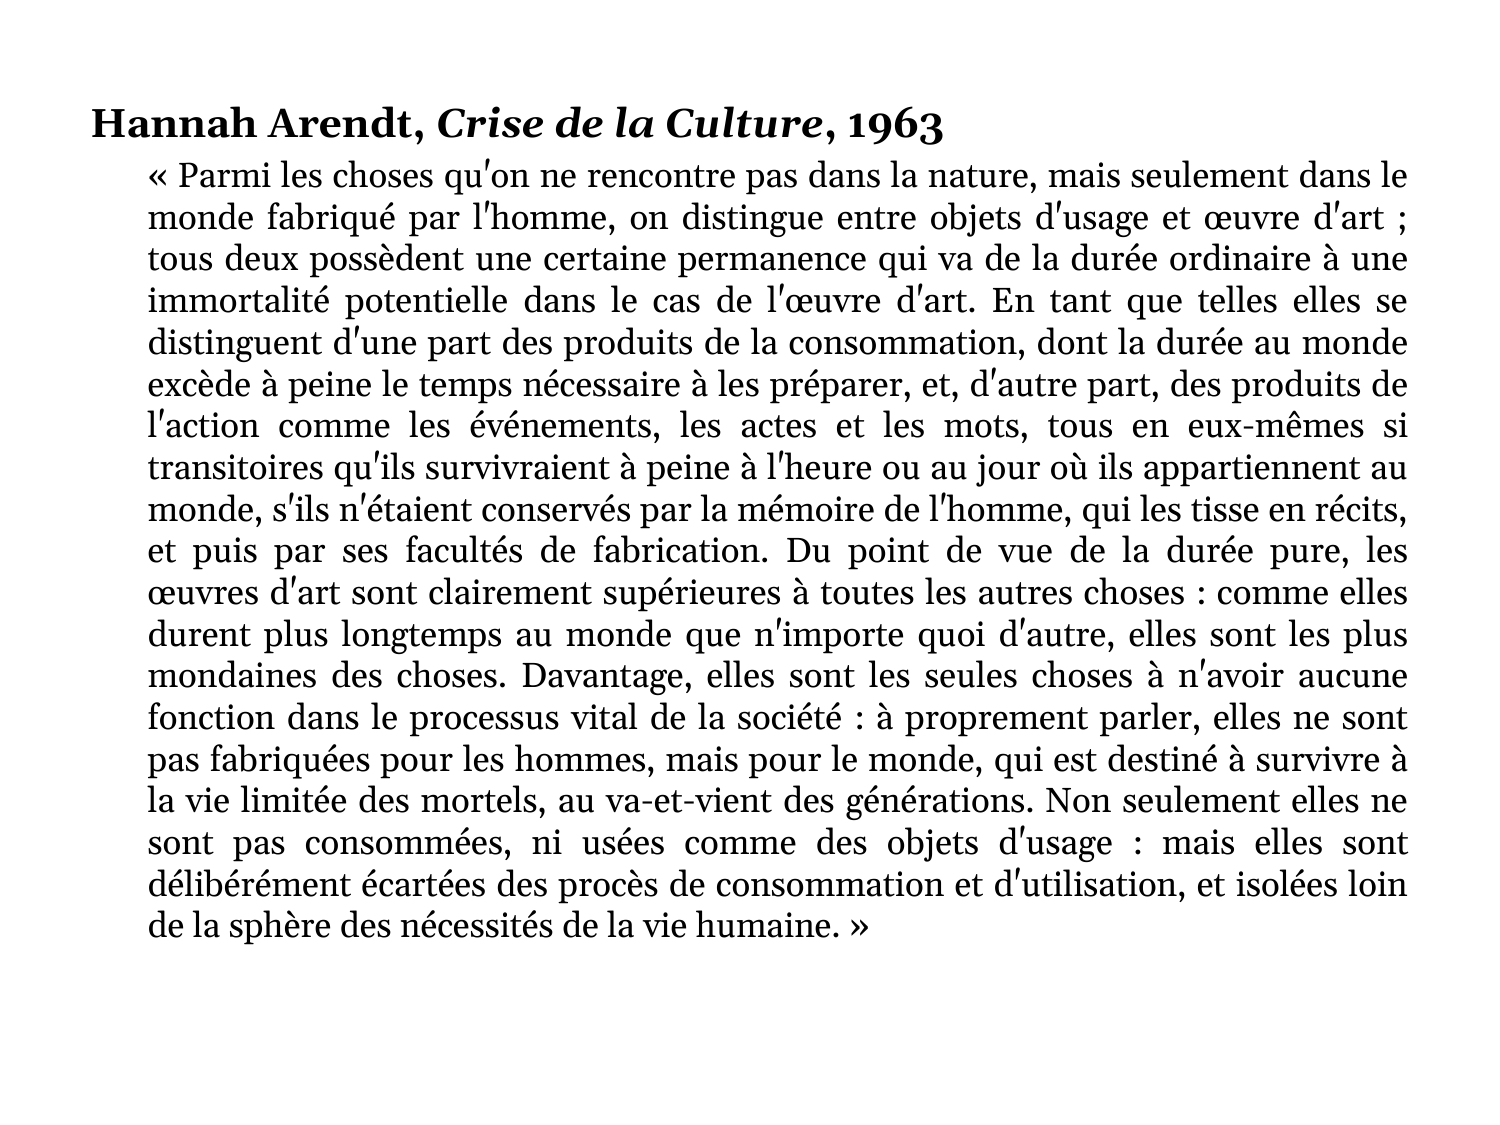

Hannah Arendt, Crise de la Culture, 1963
« Parmi les choses qu'on ne rencontre pas dans la nature, mais seulement dans le monde fabriqué par l'homme, on distingue entre objets d'usage et œuvre d'art ; tous deux possèdent une certaine permanence qui va de la durée ordinaire à une immortalité potentielle dans le cas de l'œuvre d'art. En tant que telles elles se distinguent d'une part des produits de la consommation, dont la durée au monde excède à peine le temps nécessaire à les préparer, et, d'autre part, des produits de l'action comme les événements, les actes et les mots, tous en eux-mêmes si transitoires qu'ils survivraient à peine à l'heure ou au jour où ils appartiennent au monde, s'ils n'étaient conservés par la mémoire de l'homme, qui les tisse en récits, et puis par ses facultés de fabrication. Du point de vue de la durée pure, les œuvres d'art sont clairement supérieures à toutes les autres choses : comme elles durent plus longtemps au monde que n'importe quoi d'autre, elles sont les plus mondaines des choses. Davantage, elles sont les seules choses à n'avoir aucune fonction dans le processus vital de la société : à proprement parler, elles ne sont pas fabriquées pour les hommes, mais pour le monde, qui est destiné à survivre à la vie limitée des mortels, au va-et-vient des générations. Non seulement elles ne sont pas consommées, ni usées comme des objets d'usage : mais elles sont délibérément écartées des procès de consommation et d'utilisation, et isolées loin de la sphère des nécessités de la vie humaine. »